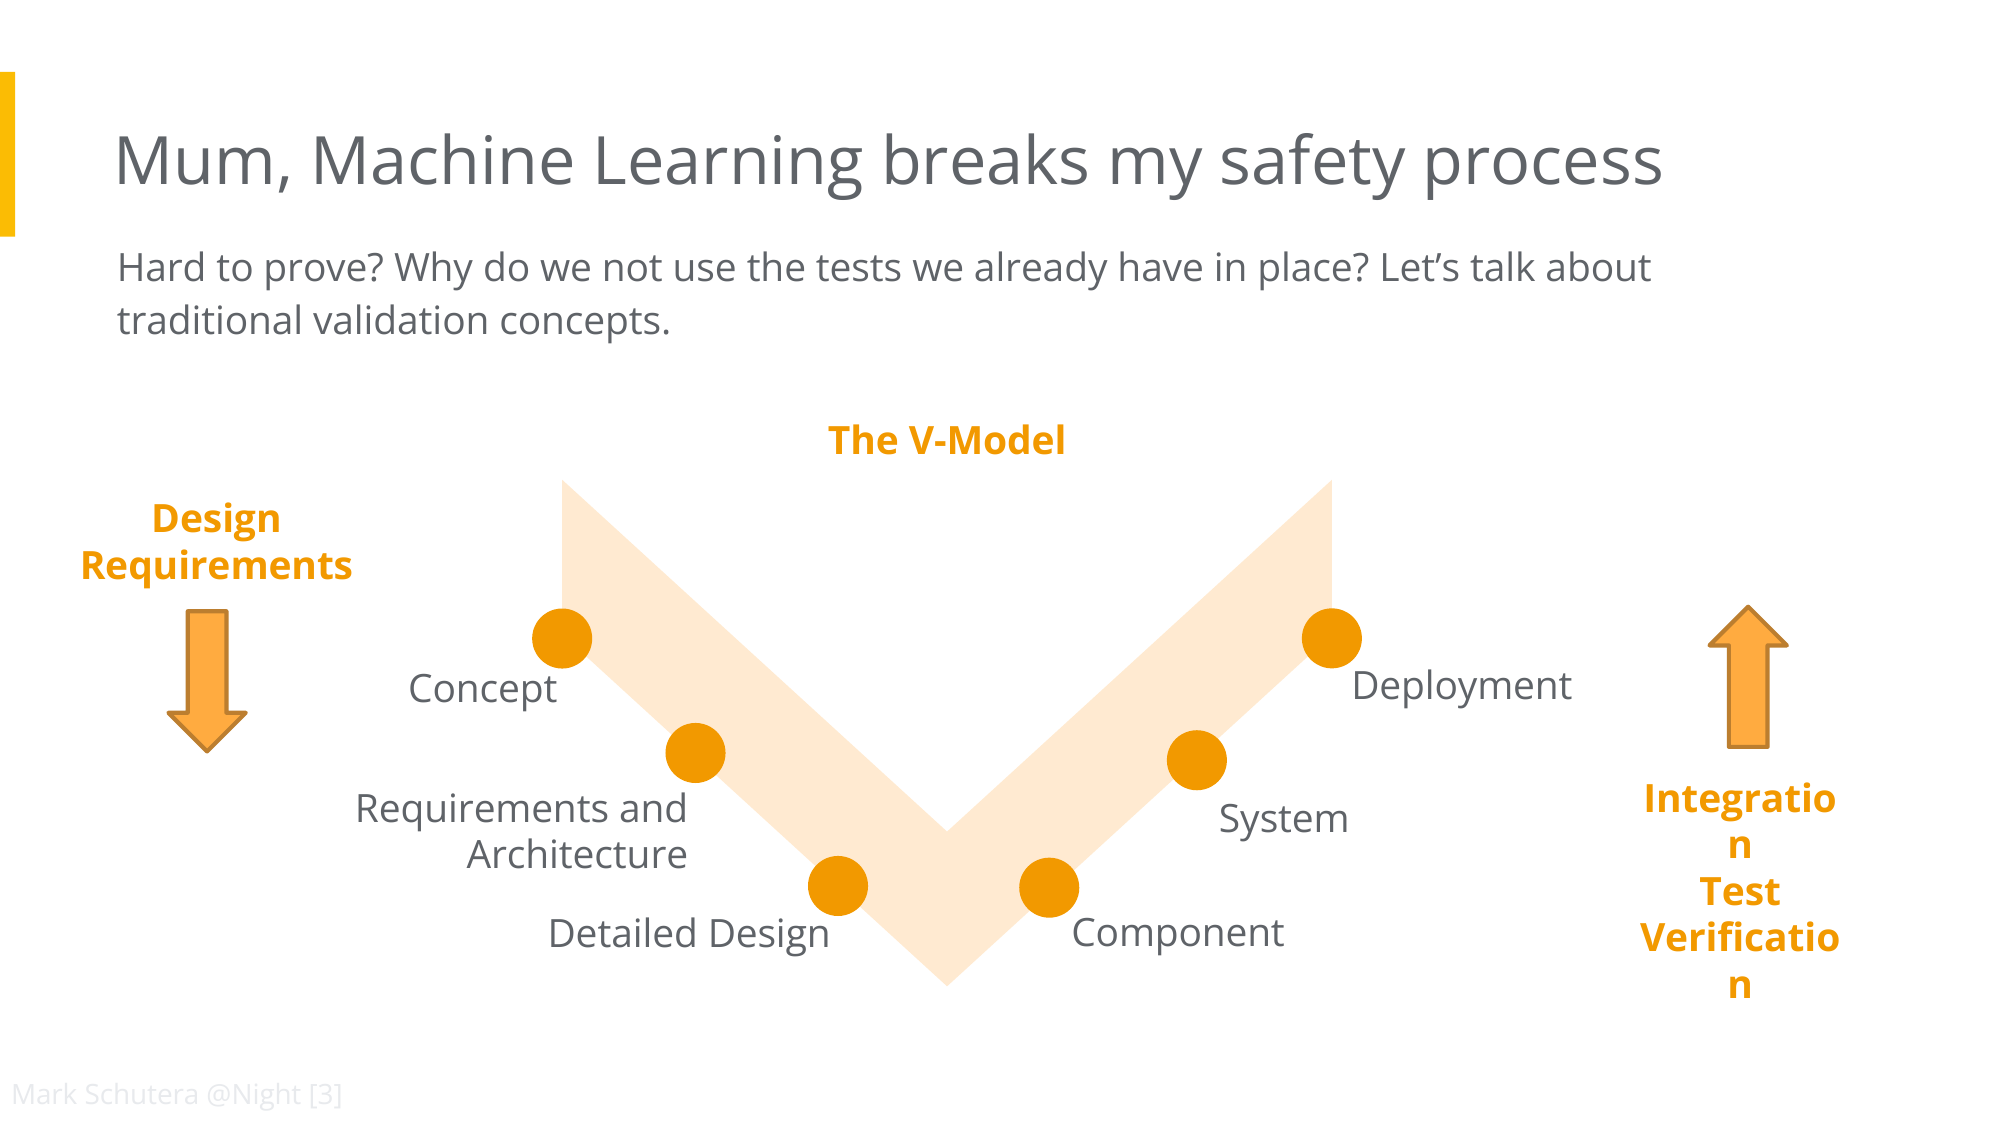

Mum, Machine Learning breaks my safety process
Hard to prove? Why do we not use the tests we already have in place? Let’s talk about traditional validation concepts.

The V-Model
Design
Requirements

Deployment
Concept

Integration
Test
Verification
Requirements and Architecture
System

Component
Detailed Design
Mark Schutera @Night [3]